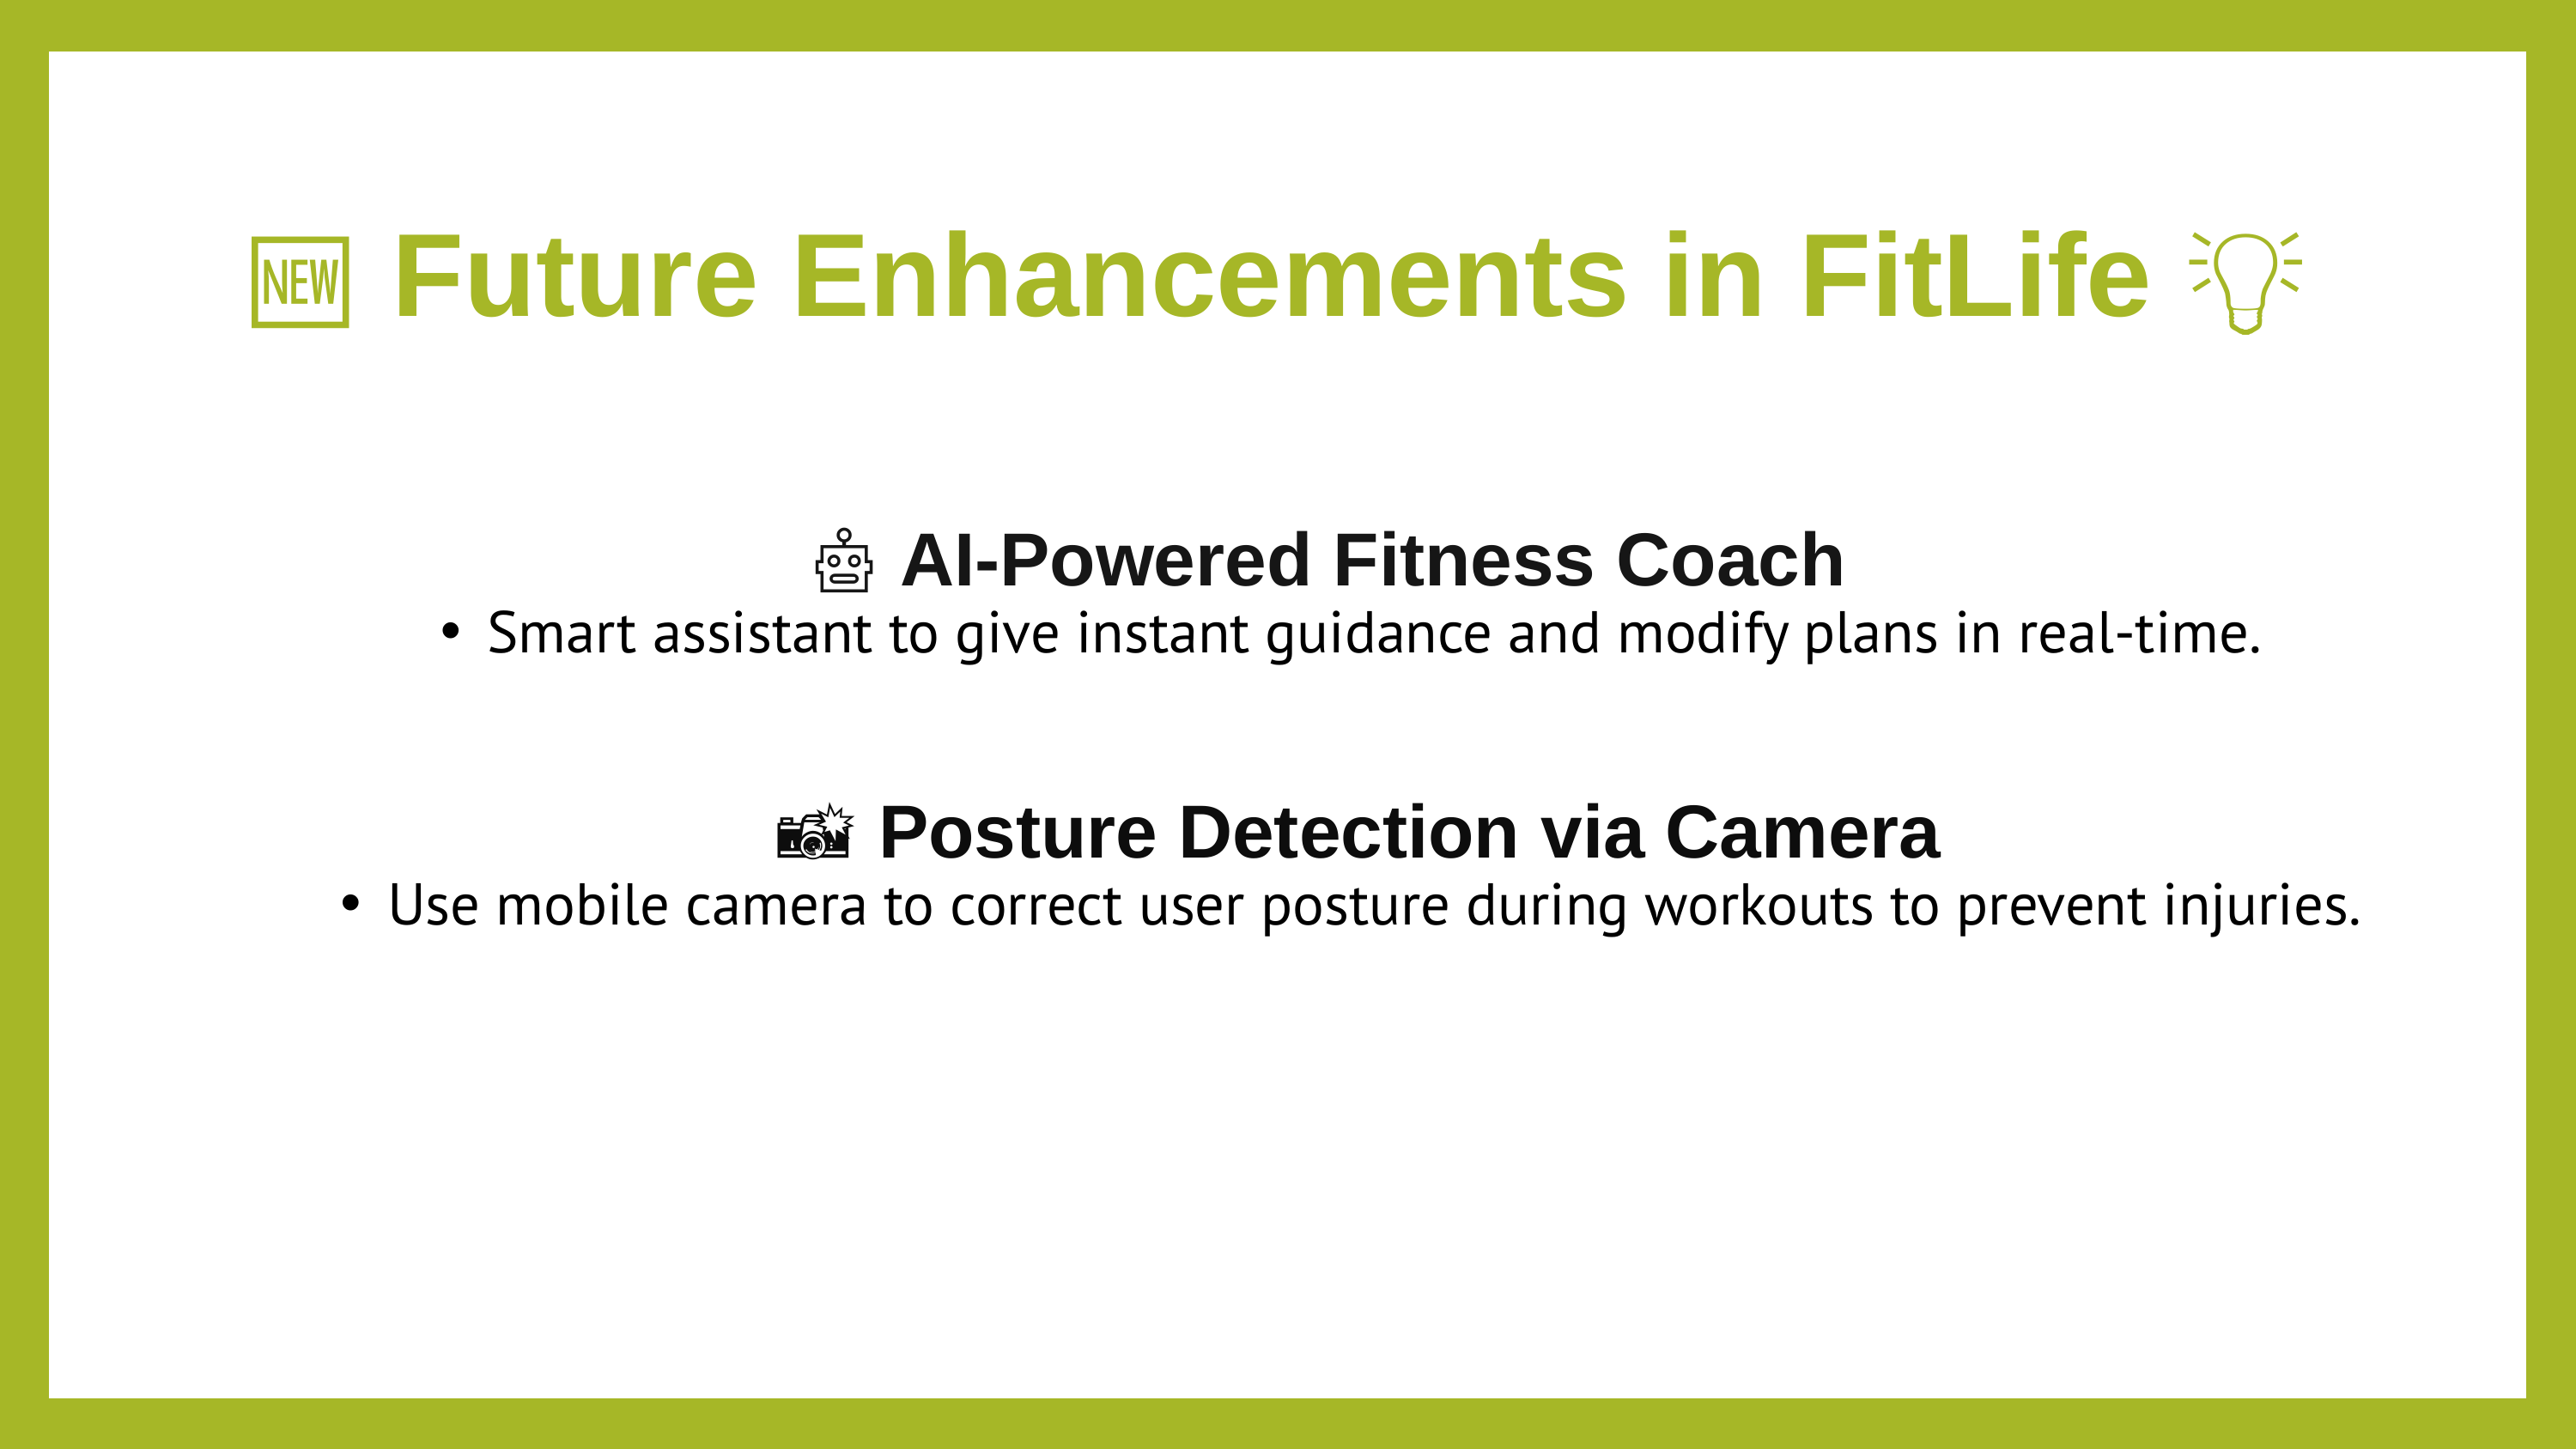

🆕 Future Enhancements in FitLife 💡

🤖 AI-Powered Fitness Coach
Smart assistant to give instant guidance and modify plans in real-time.

📸 Posture Detection via Camera
Use mobile camera to correct user posture during workouts to prevent injuries.